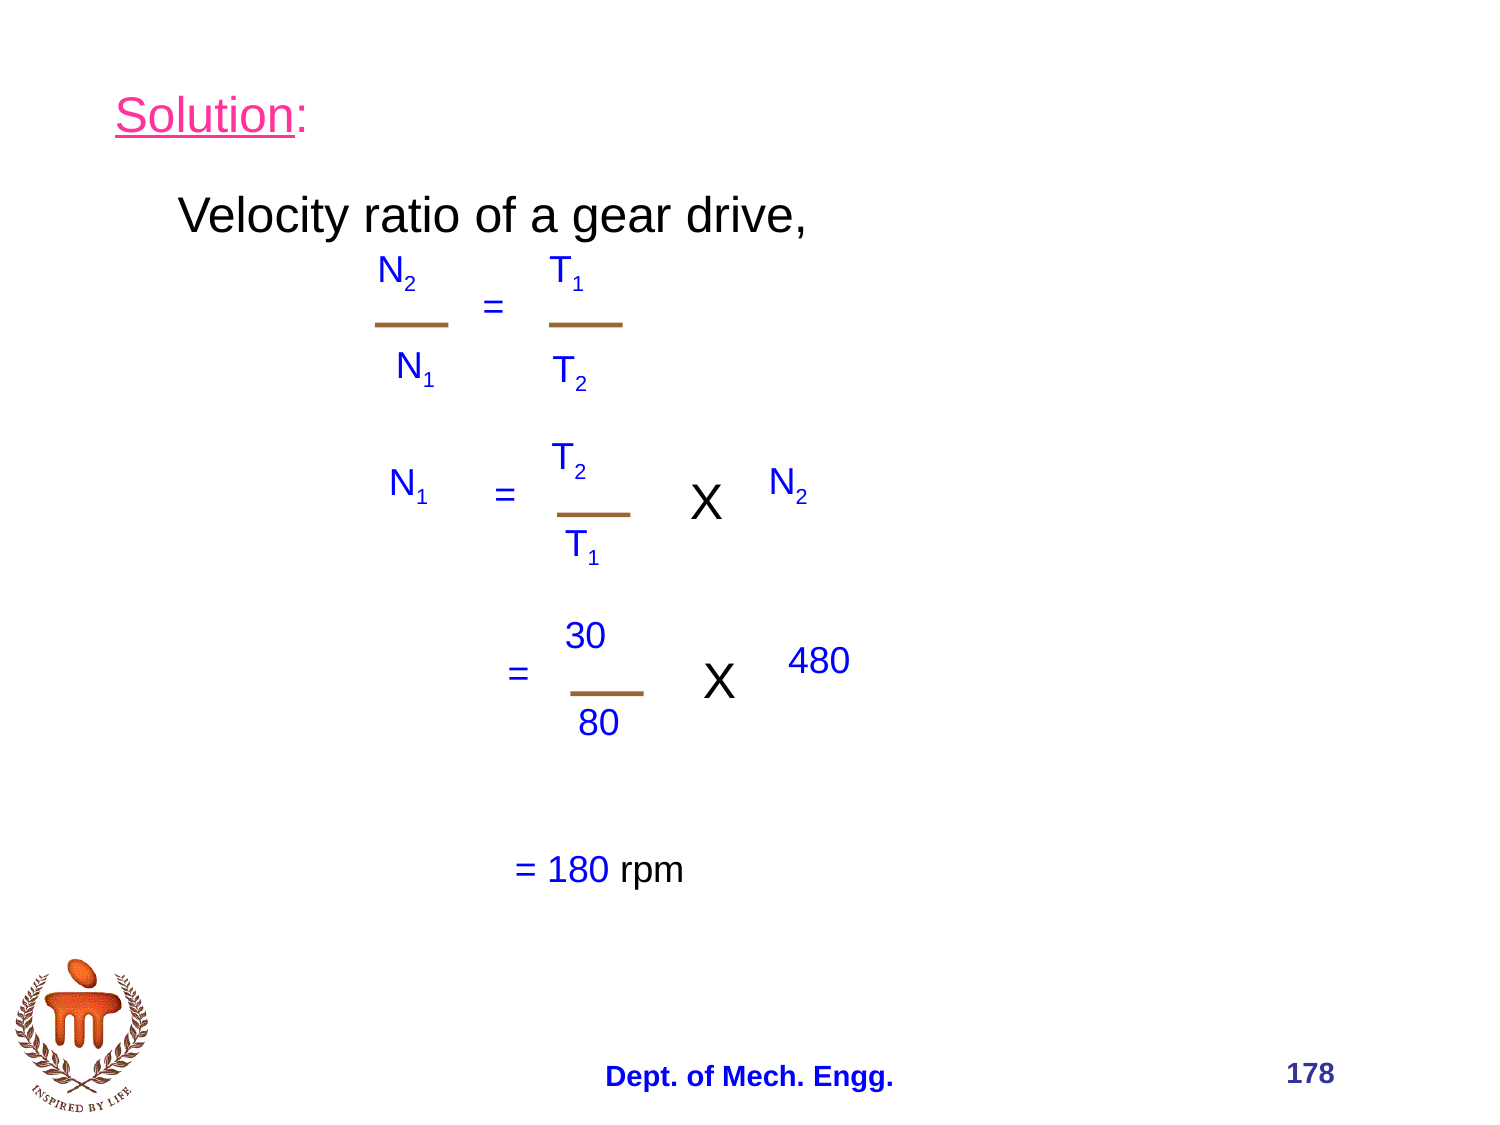

Solution:
Velocity ratio of a gear drive,

N2
T1
=

 N1
T2
T2
 N2
N1
=
X
T1

30
 480

=
X
80

= 180 rpm
178
Dept. of Mech. Engg.